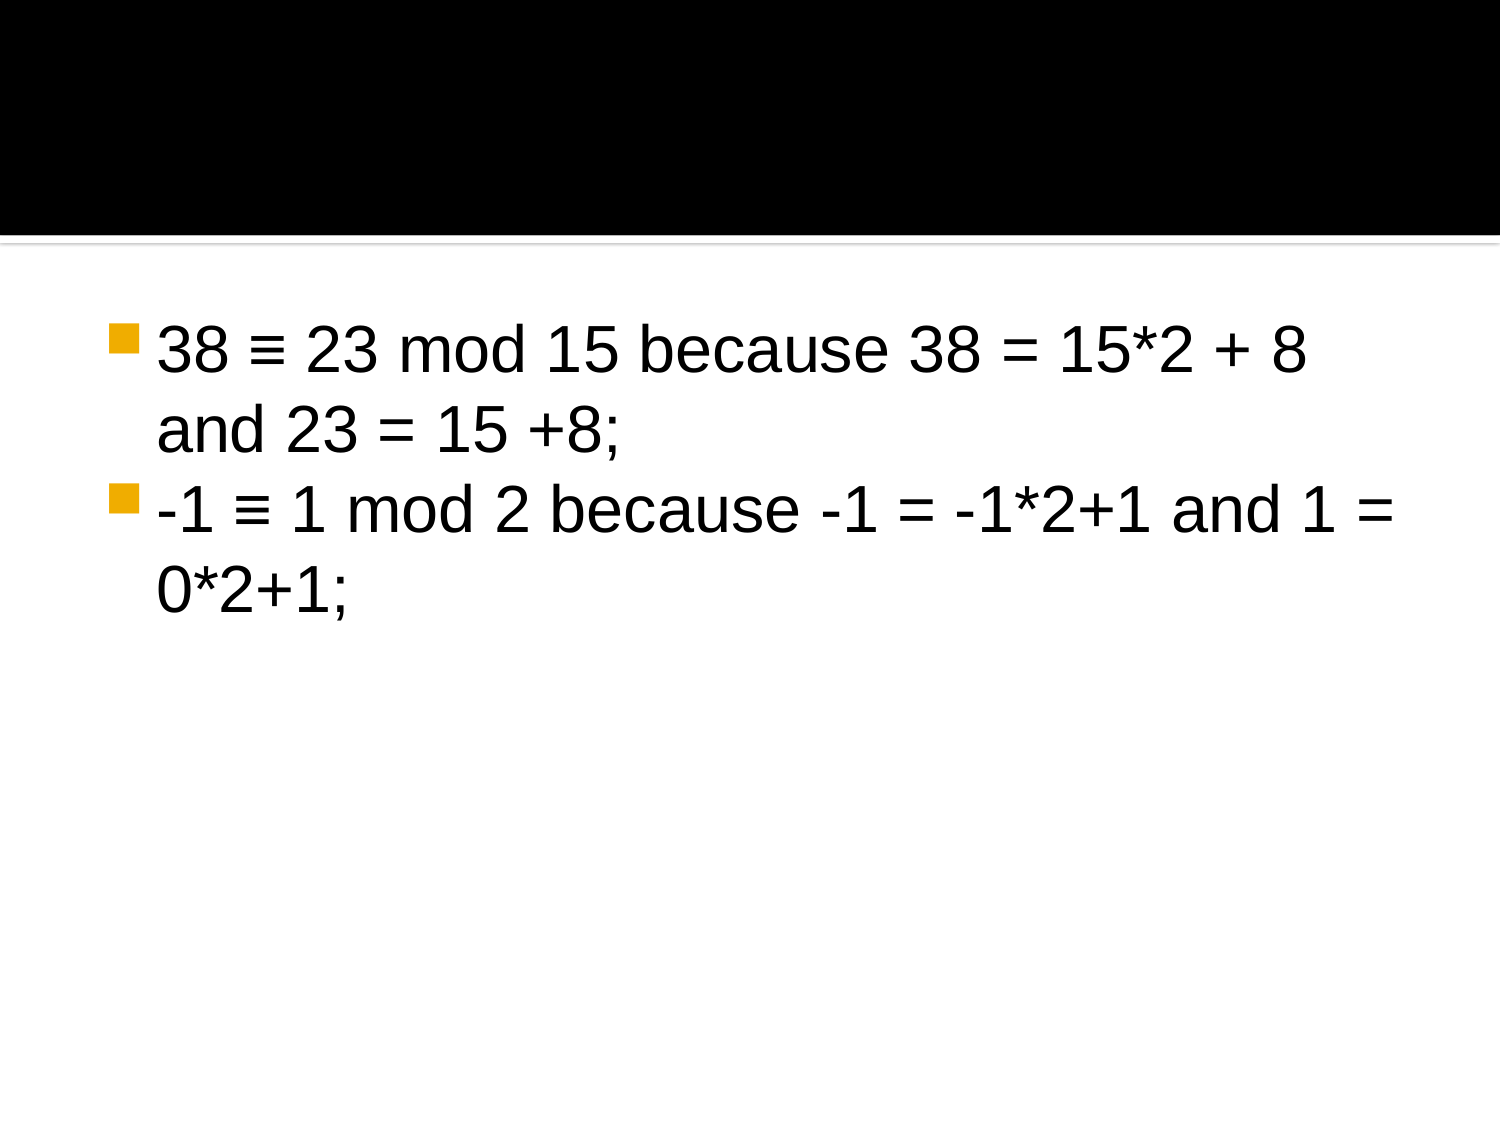

#
38 ≡ 23 mod 15 because 38 = 15*2 + 8 and 23 = 15 +8;
-1 ≡ 1 mod 2 because -1 = -1*2+1 and 1 = 0*2+1;